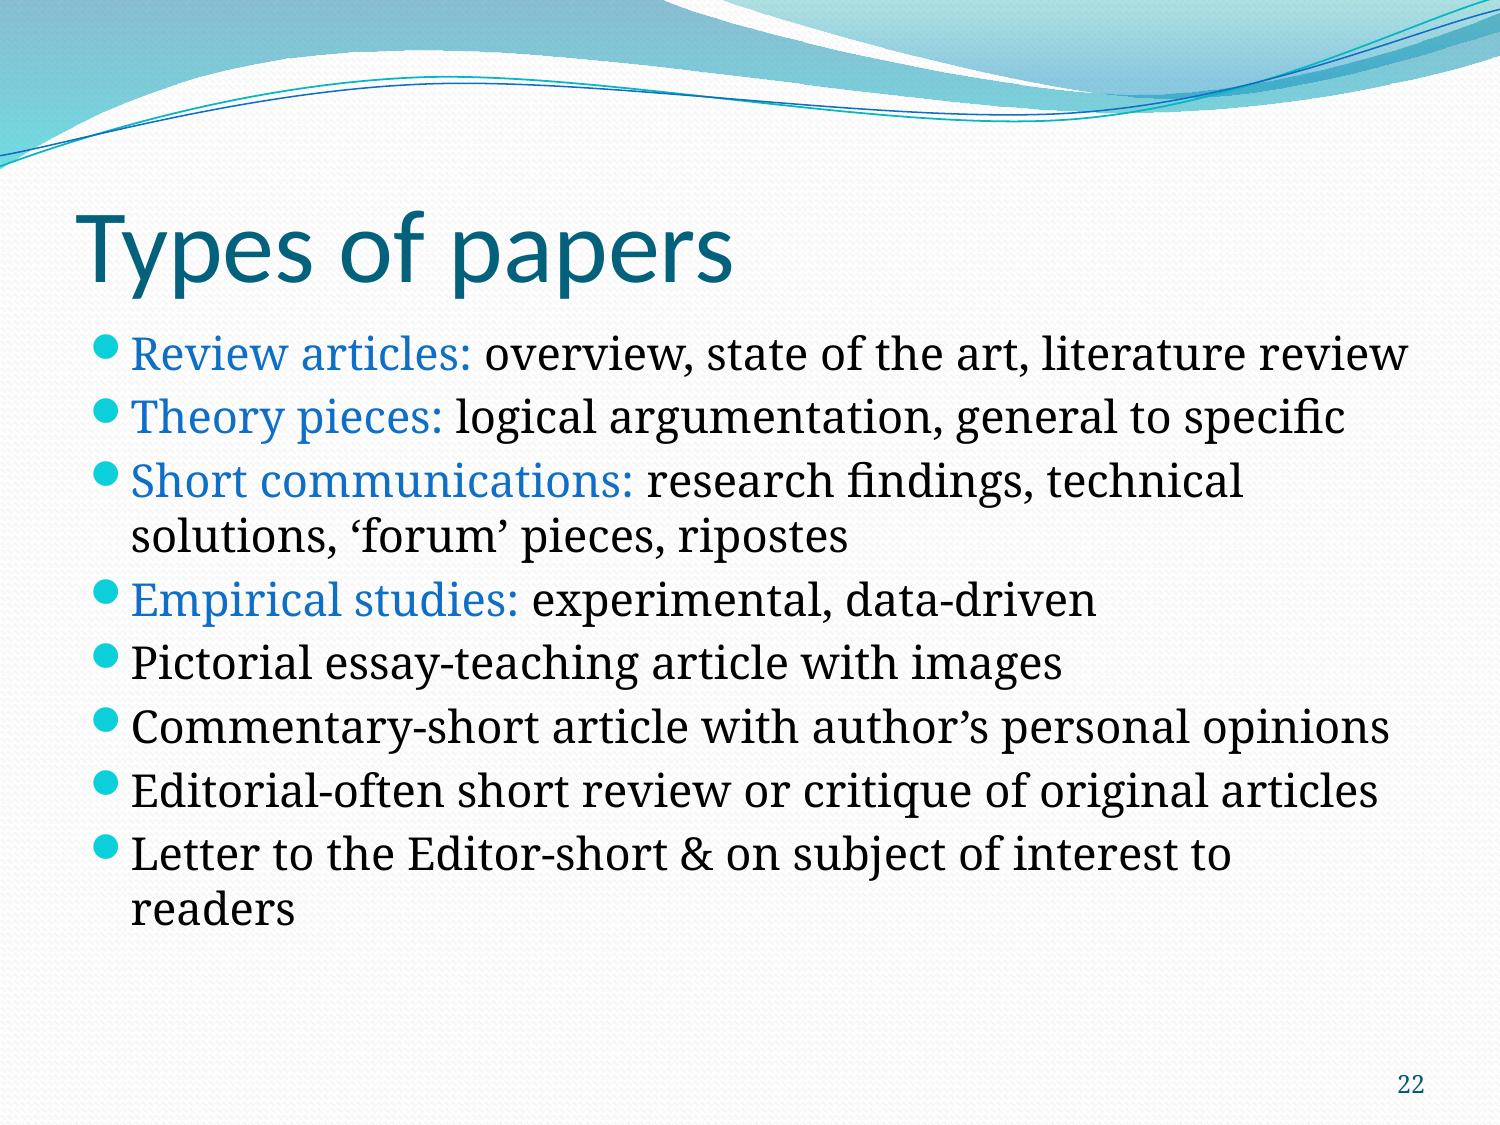

# Types of papers
Review articles: overview, state of the art, literature review
Theory pieces: logical argumentation, general to specific
Short communications: research findings, technical solutions, ‘forum’ pieces, ripostes
Empirical studies: experimental, data-driven
Pictorial essay-teaching article with images
Commentary-short article with author’s personal opinions
Editorial-often short review or critique of original articles
Letter to the Editor-short & on subject of interest to readers
22